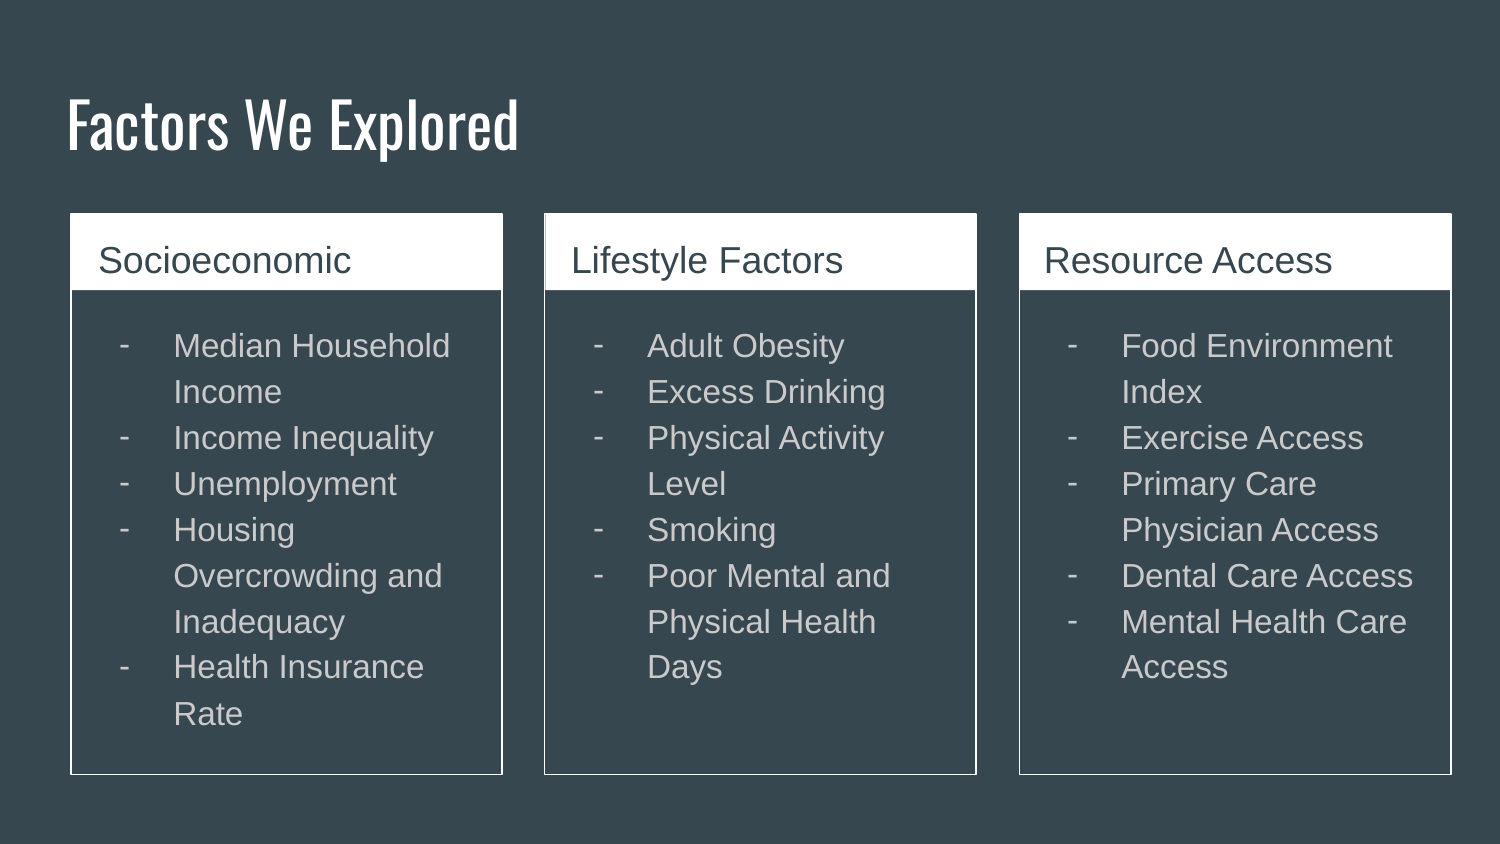

# Factors We Explored

Socioeconomic

Lifestyle Factors

Resource Access
Median Household Income
Income Inequality
Unemployment
Housing Overcrowding and Inadequacy
Health Insurance Rate
Adult Obesity
Excess Drinking
Physical Activity Level
Smoking
Poor Mental and Physical Health Days
Food Environment Index
Exercise Access
Primary Care Physician Access
Dental Care Access
Mental Health Care Access